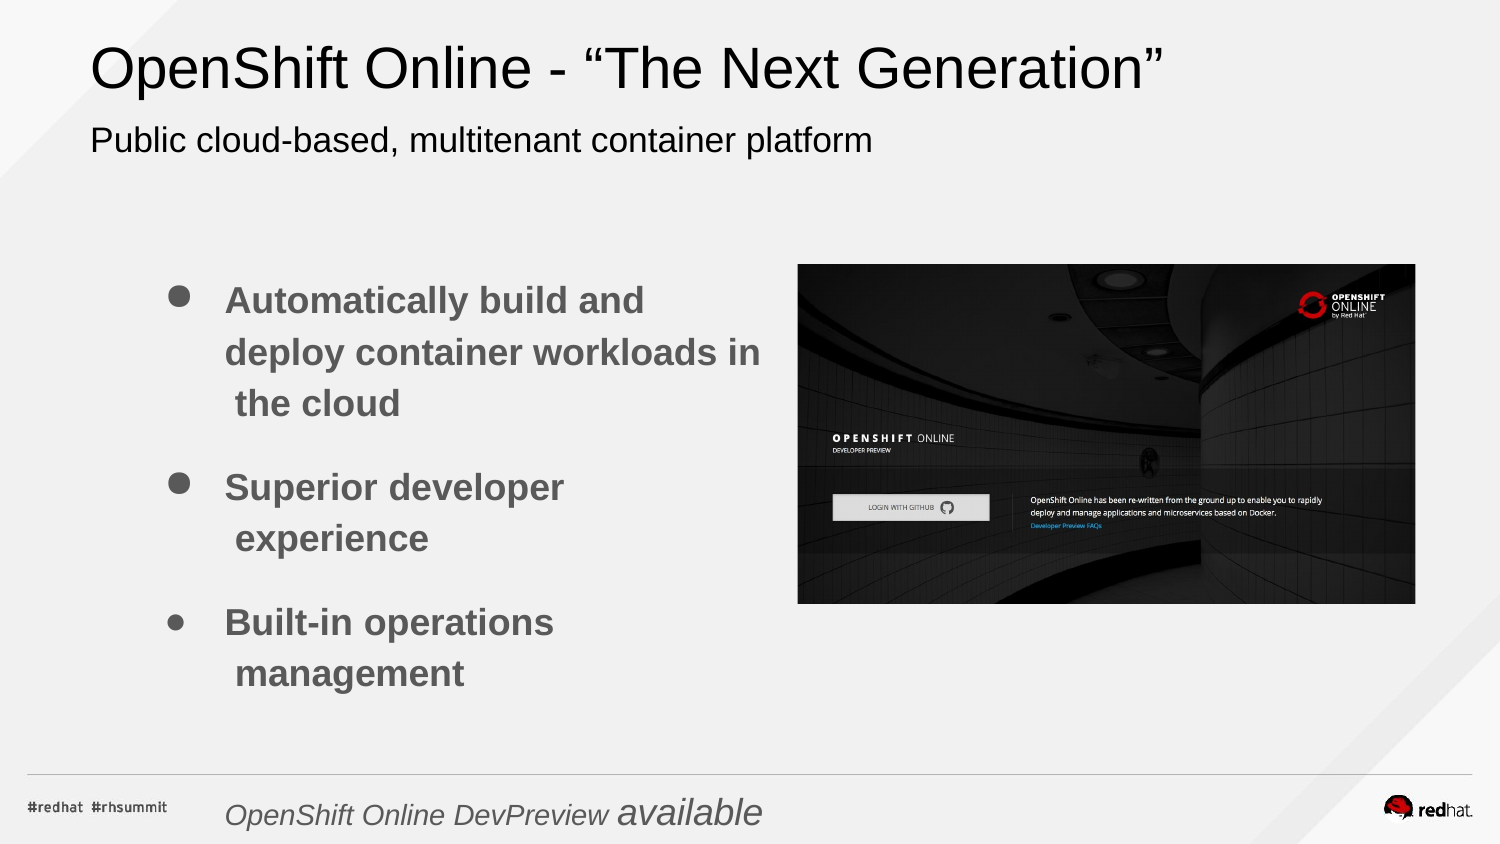

# OpenShift Online - “The Next Generation”
Public cloud-based, multitenant container platform

Automatically build and  deploy container workloads in  the cloud
Superior developer  experience
Built-in operations  management
OpenShift Online DevPreview available